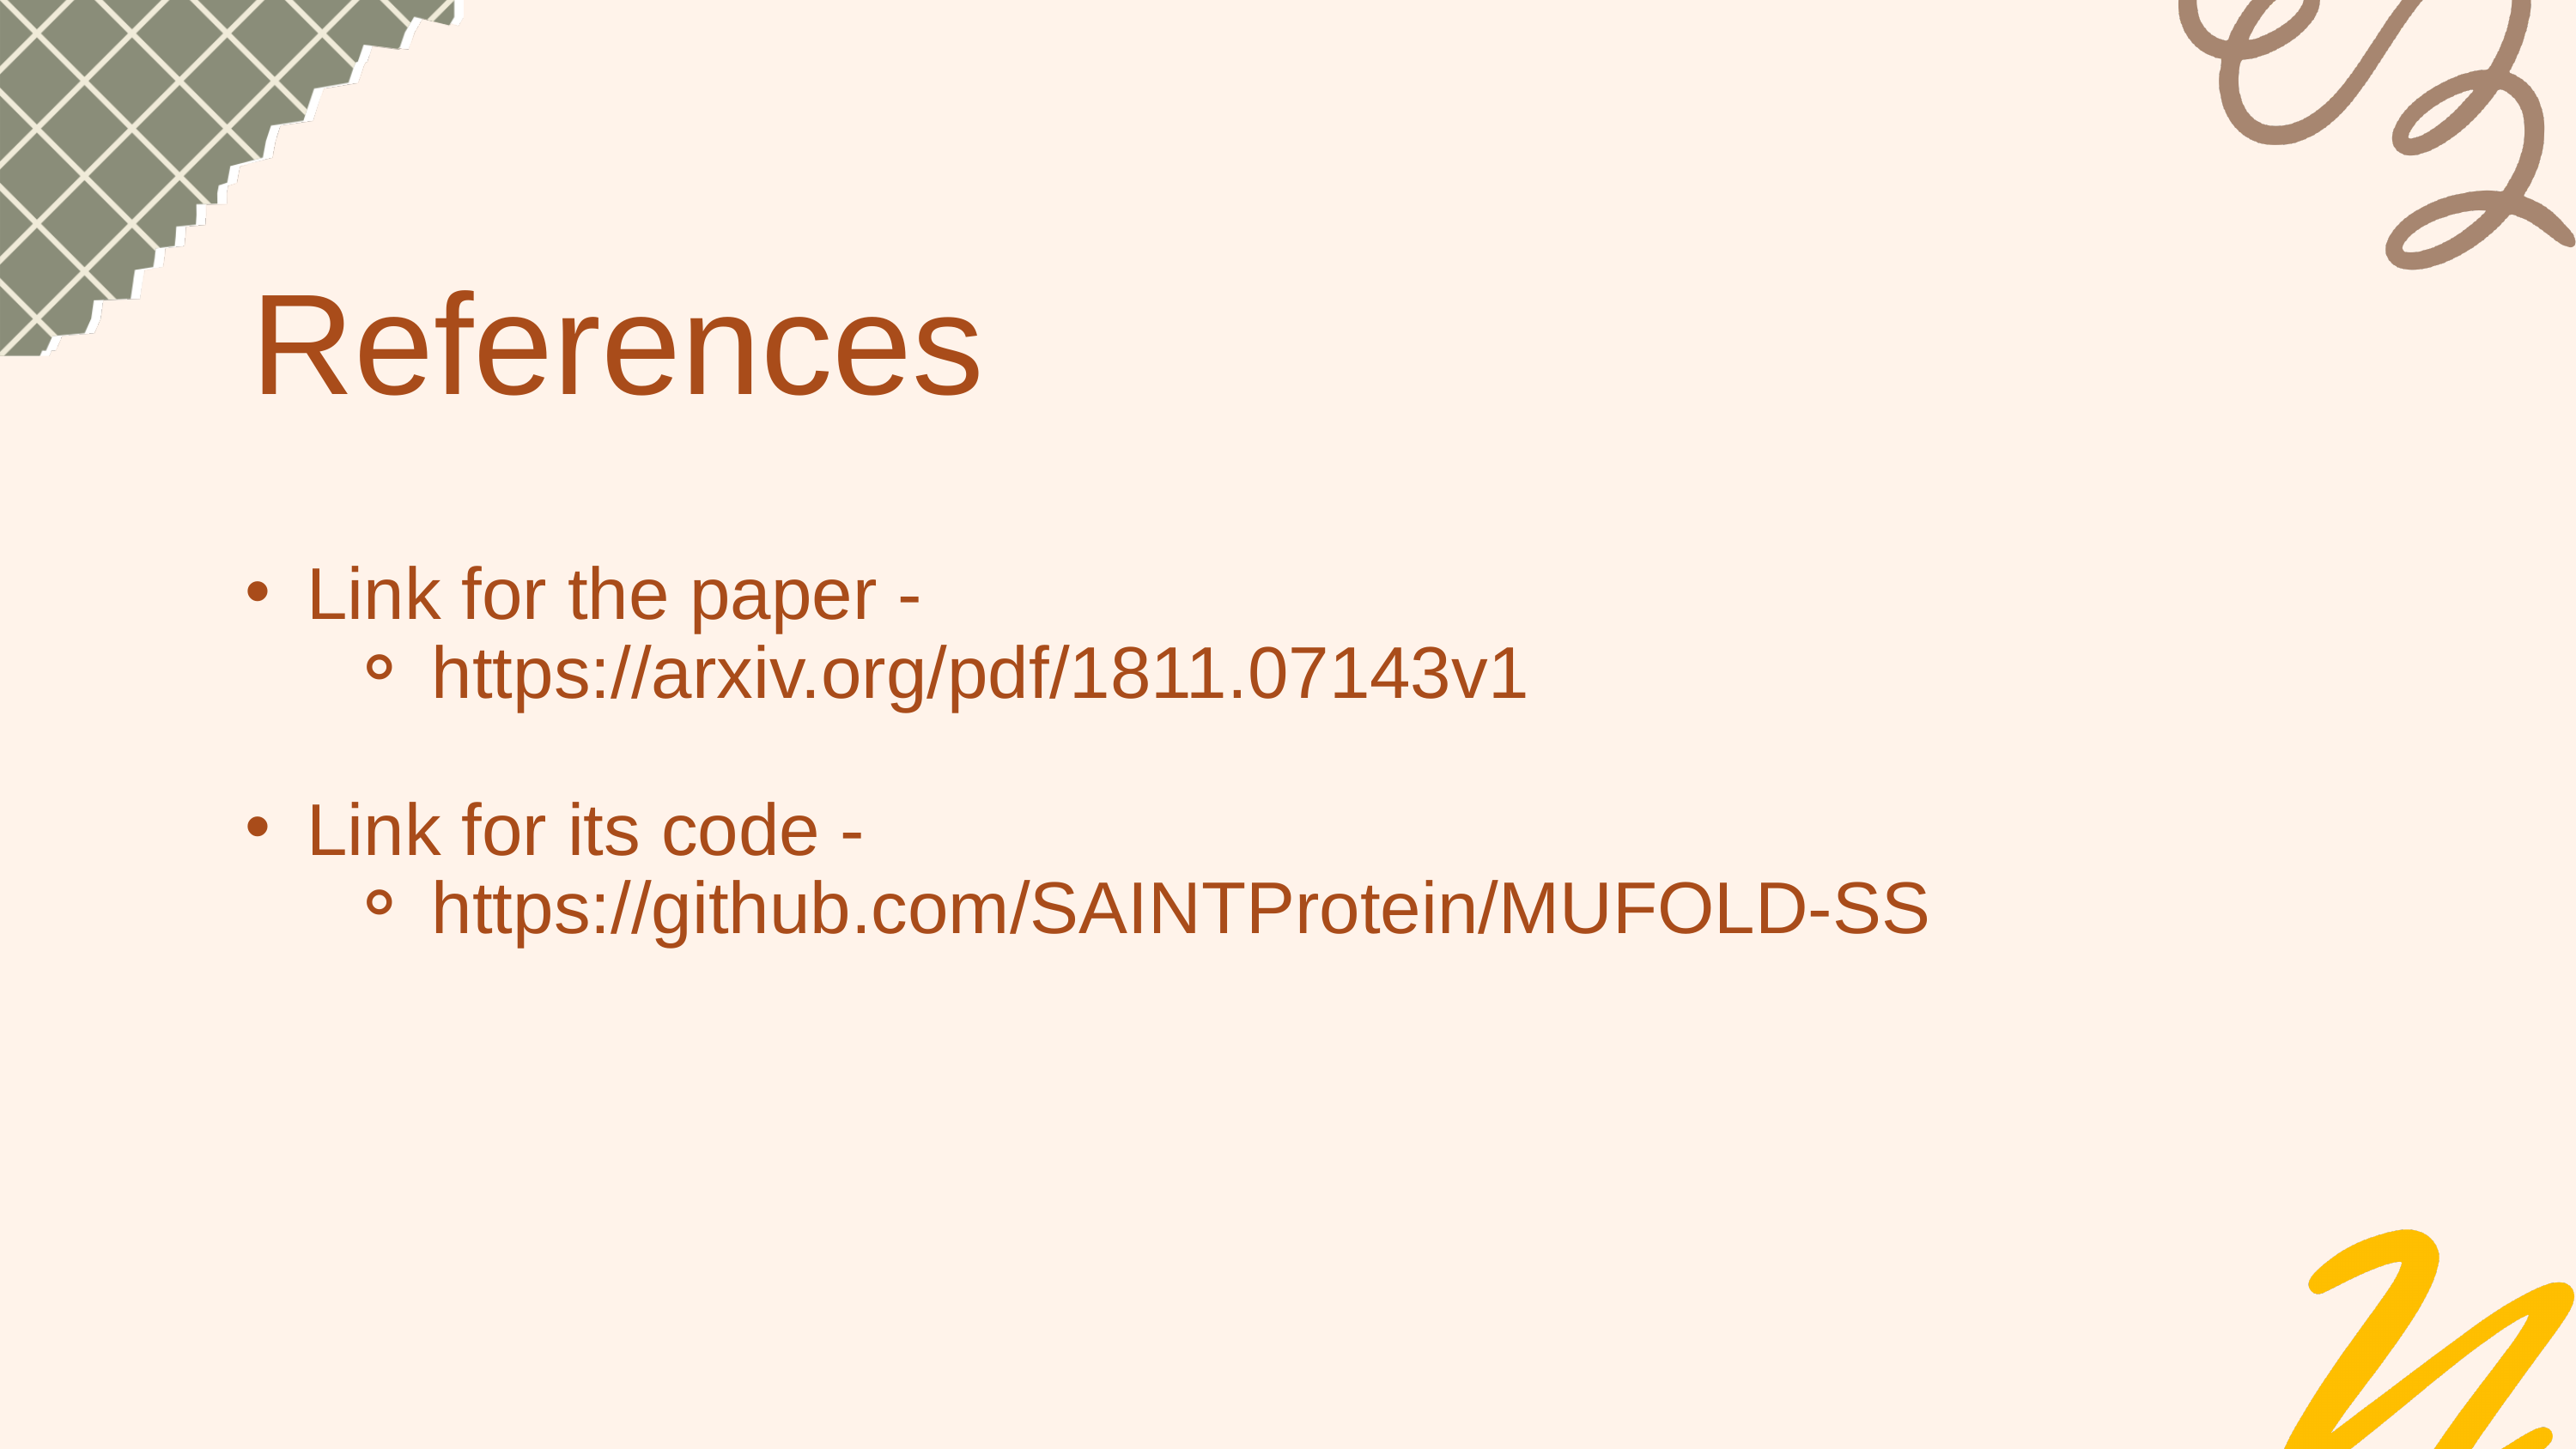

References
Link for the paper -
https://arxiv.org/pdf/1811.07143v1

Link for its code -
https://github.com/SAINTProtein/MUFOLD-SS